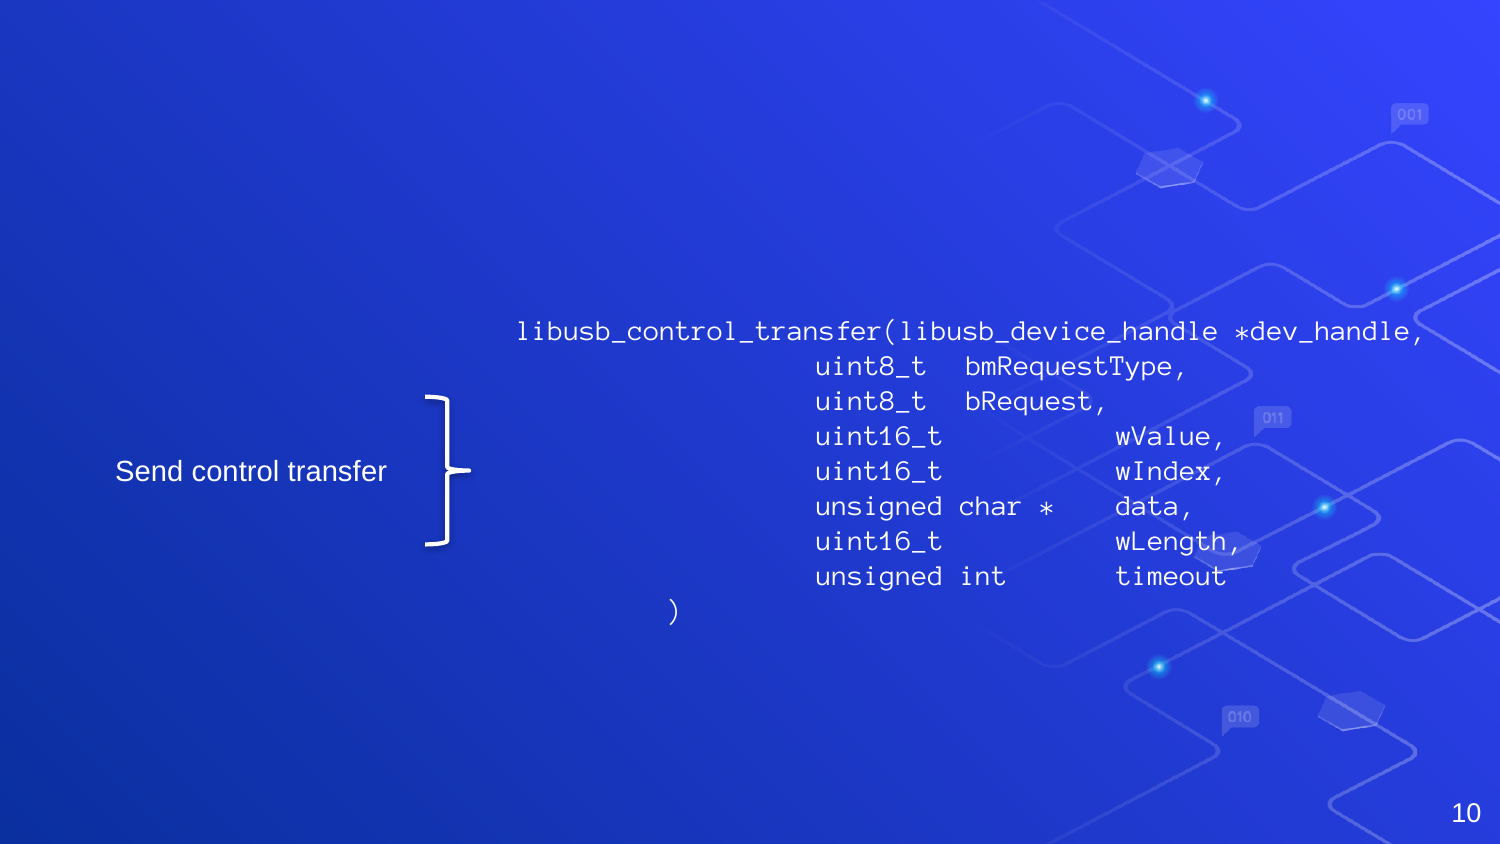

libusb_control_transfer(libusb_device_handle *dev_handle,
		uint8_t  	bmRequestType,
		uint8_t  	bRequest,
		uint16_t  	wValue,
		uint16_t  	wIndex,
		unsigned char *  	data,
		uint16_t  	wLength,
		unsigned int  	timeout
	)

Send control transfer
10